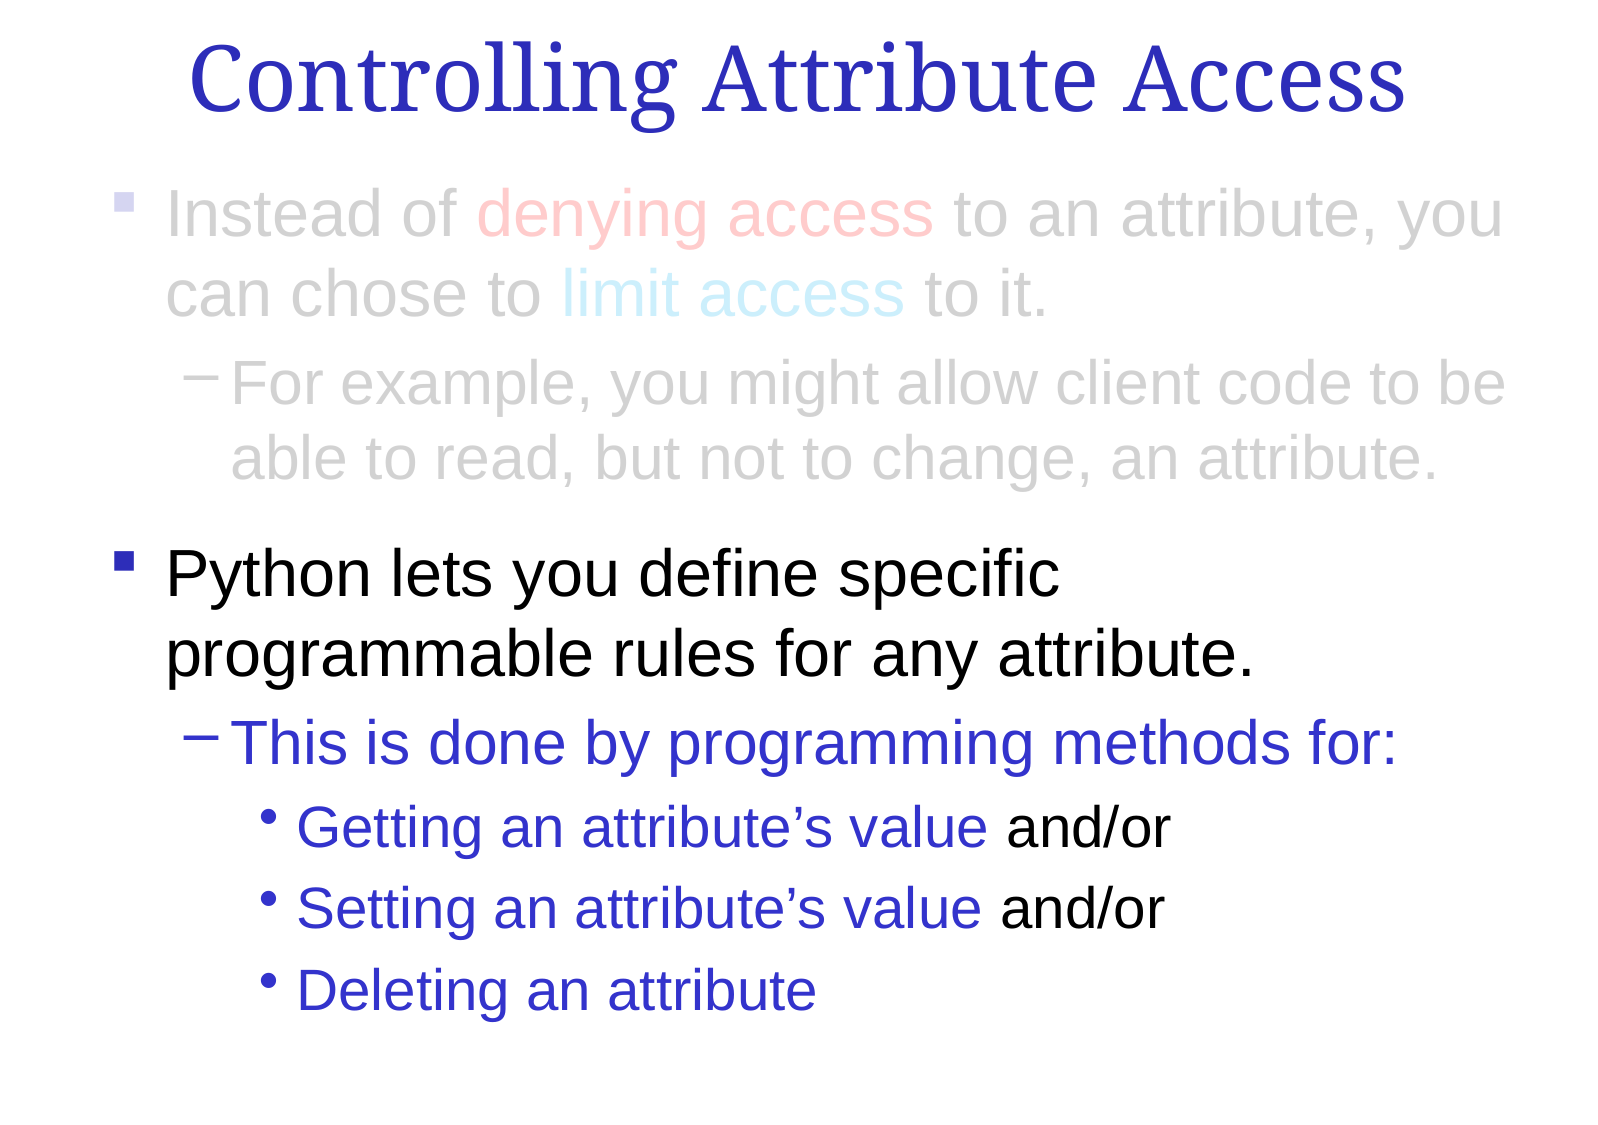

# Controlling Attribute Access
Instead of denying access to an attribute, you can chose to limit access to it.
For example, you might allow client code to be able to read, but not to change, an attribute.
Python lets you define specific programmable rules for any attribute.
This is done by programming methods for:
Getting an attribute’s value and/or
Setting an attribute’s value and/or
Deleting an attribute